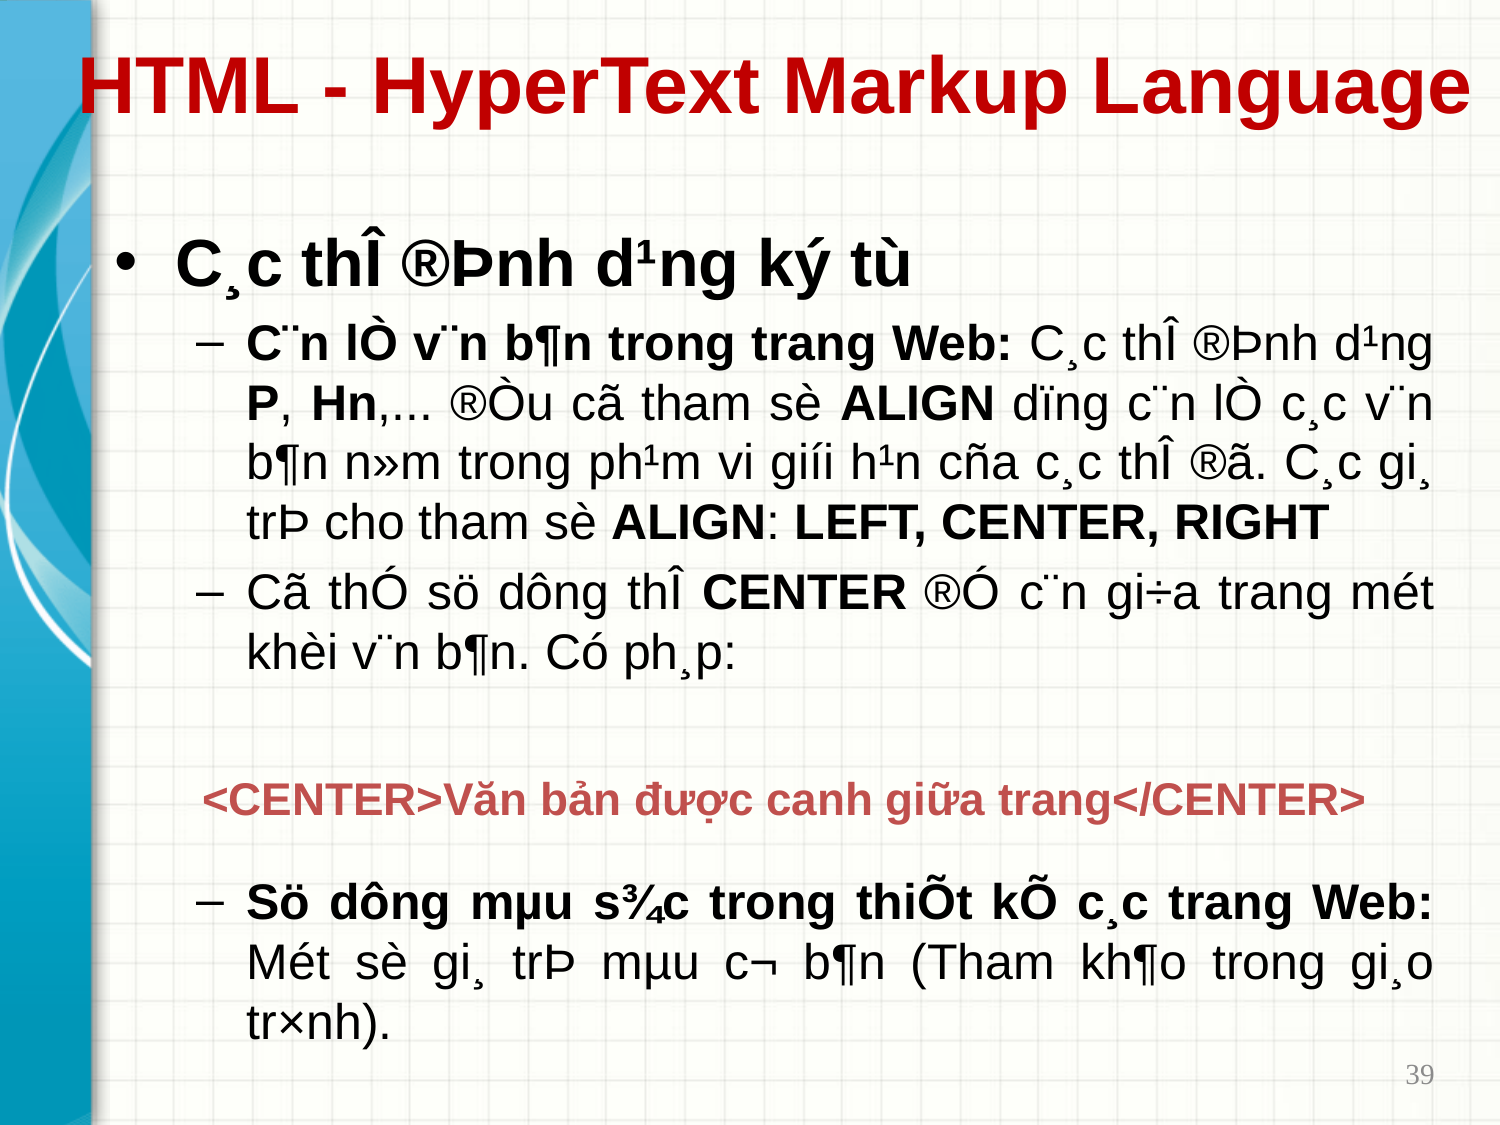

# HTML - HyperText Markup Language
C¸c thÎ ®Þnh d¹ng ký tù
C¨n lÒ v¨n b¶n trong trang Web: C¸c thÎ ®Þnh d¹ng P, Hn,... ®Òu cã tham sè ALIGN dïng c¨n lÒ c¸c v¨n b¶n n»m trong ph¹m vi giíi h¹n cña c¸c thÎ ®ã. C¸c gi¸ trÞ cho tham sè ALIGN: LEFT, CENTER, RIGHT
Cã thÓ sö dông thÎ CENTER ®Ó c¨n gi÷a trang mét khèi v¨n b¶n. Có ph¸p:

Sö dông mµu s¾c trong thiÕt kÕ c¸c trang Web: Mét sè gi¸ trÞ mµu c¬ b¶n (Tham kh¶o trong gi¸o tr×nh).

<CENTER>Văn bản được canh giữa trang</CENTER>

39